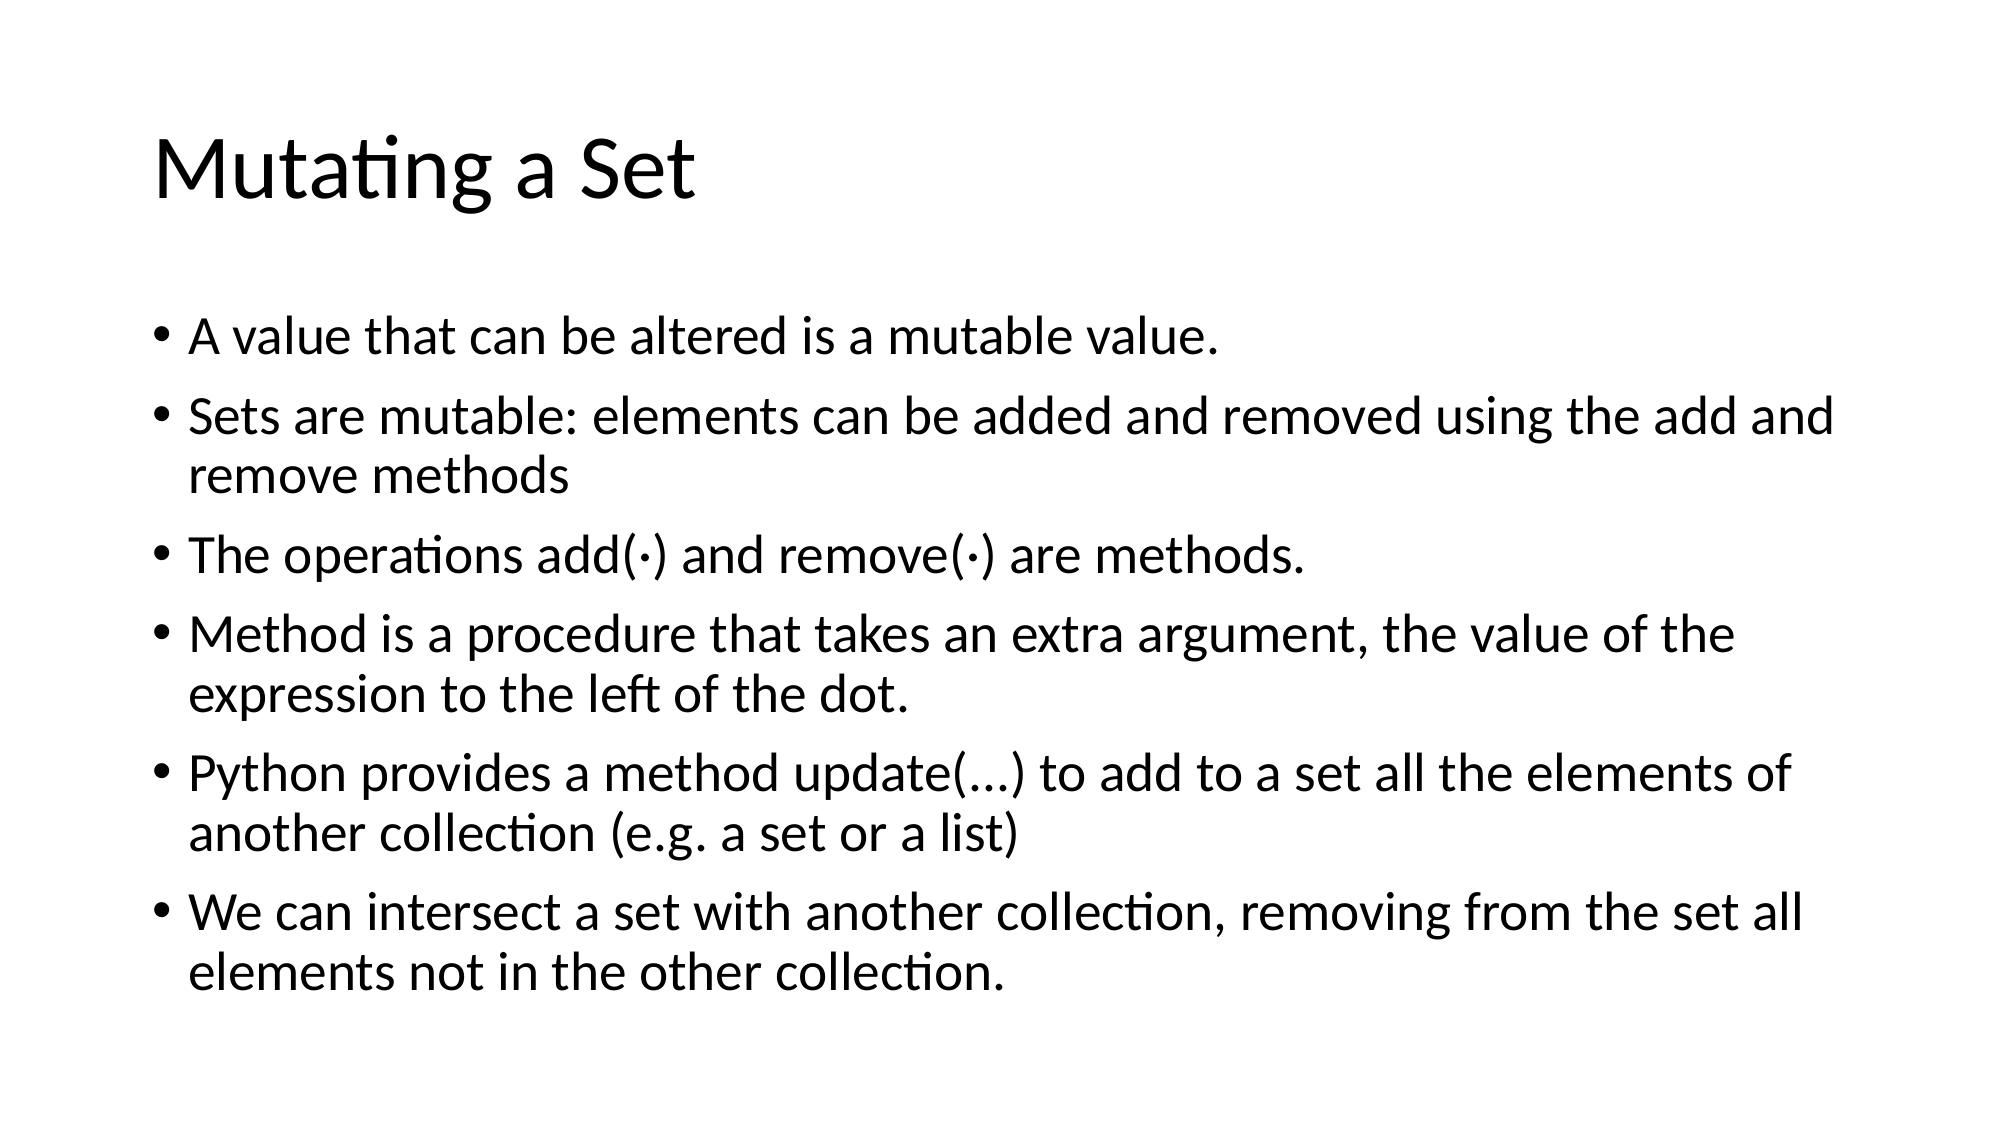

# Mutating a Set
A value that can be altered is a mutable value.
Sets are mutable: elements can be added and removed using the add and remove methods
The operations add(·) and remove(·) are methods.
Method is a procedure that takes an extra argument, the value of the expression to the left of the dot.
Python provides a method update(...) to add to a set all the elements of another collection (e.g. a set or a list)
We can intersect a set with another collection, removing from the set all elements not in the other collection.